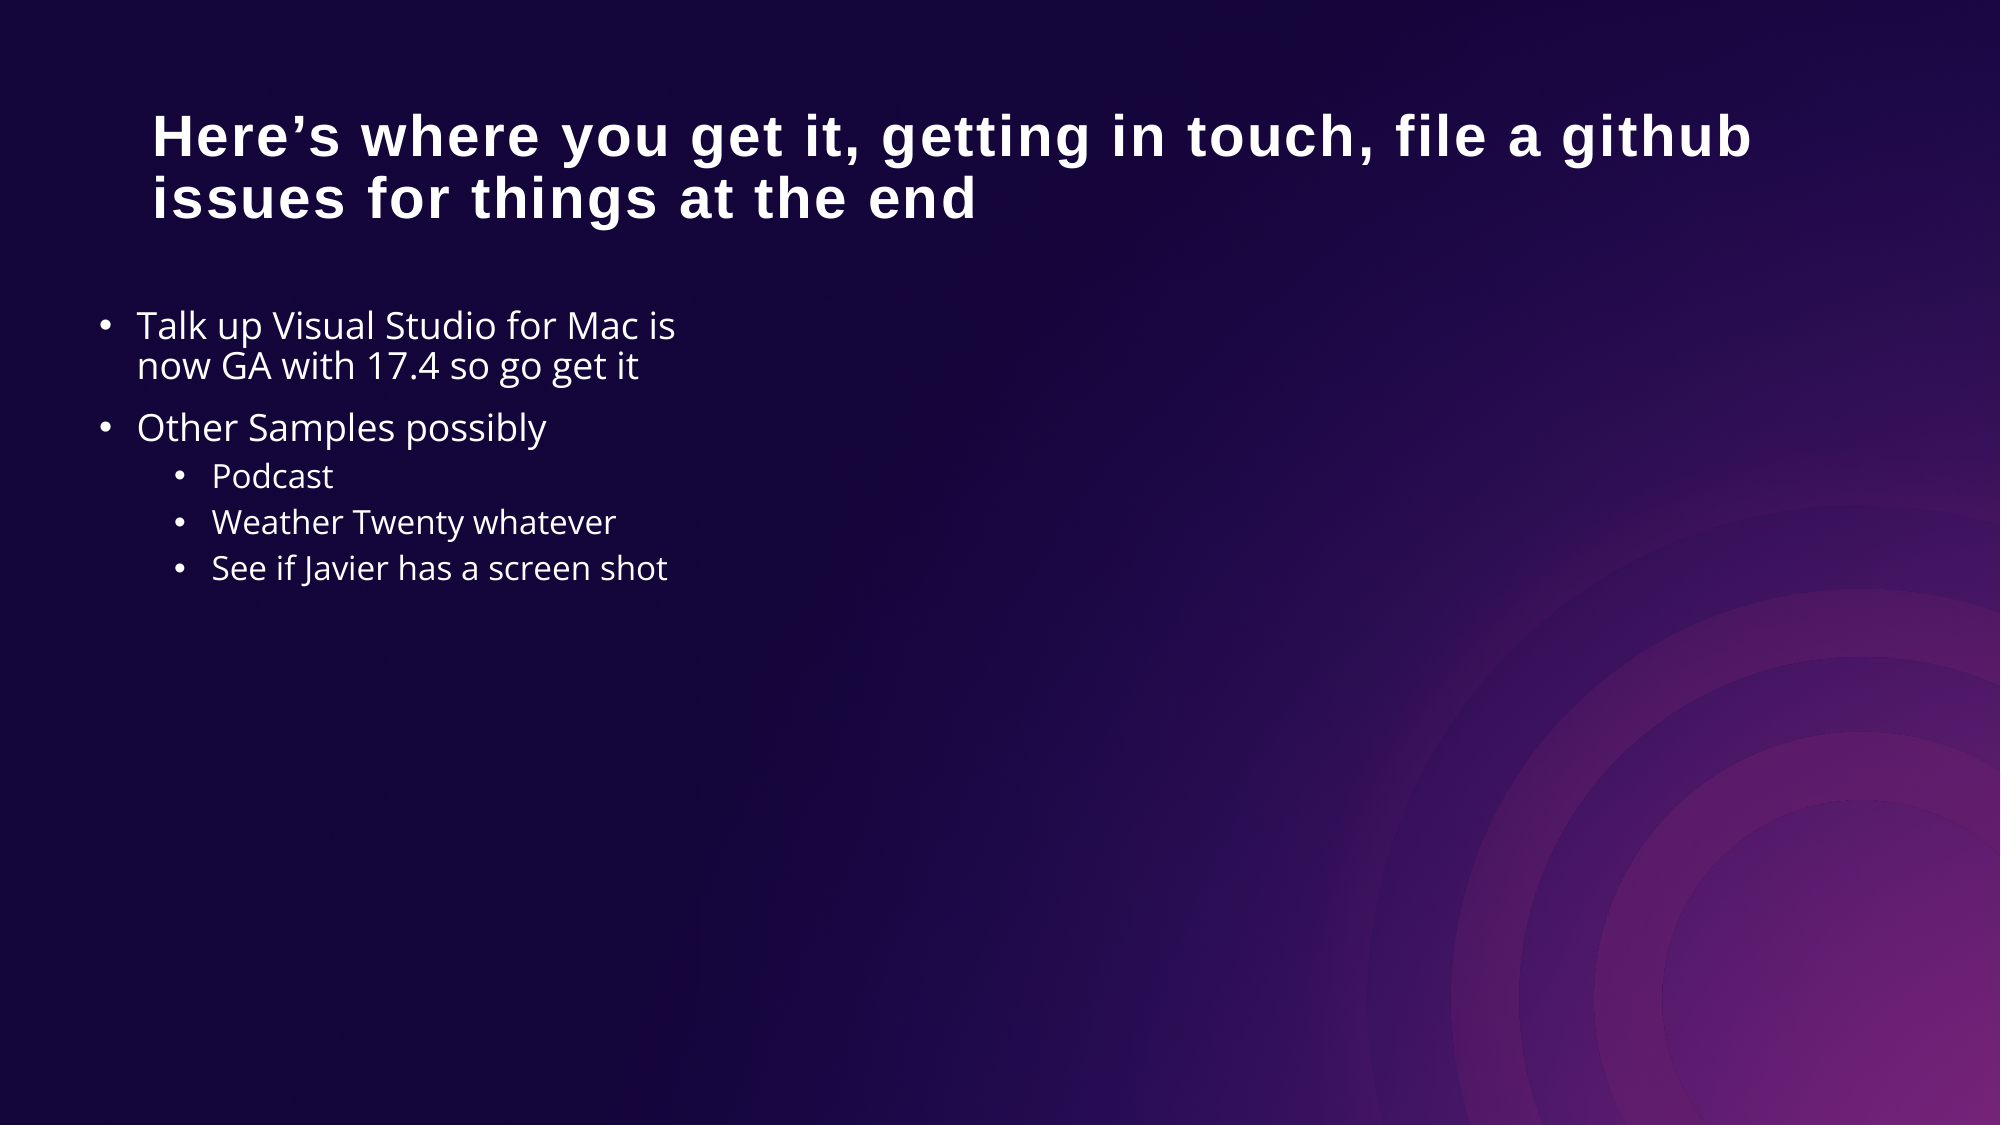

# Here’s where you get it, getting in touch, file a github issues for things at the end
Talk up Visual Studio for Mac is now GA with 17.4 so go get it
Other Samples possibly
Podcast
Weather Twenty whatever
See if Javier has a screen shot